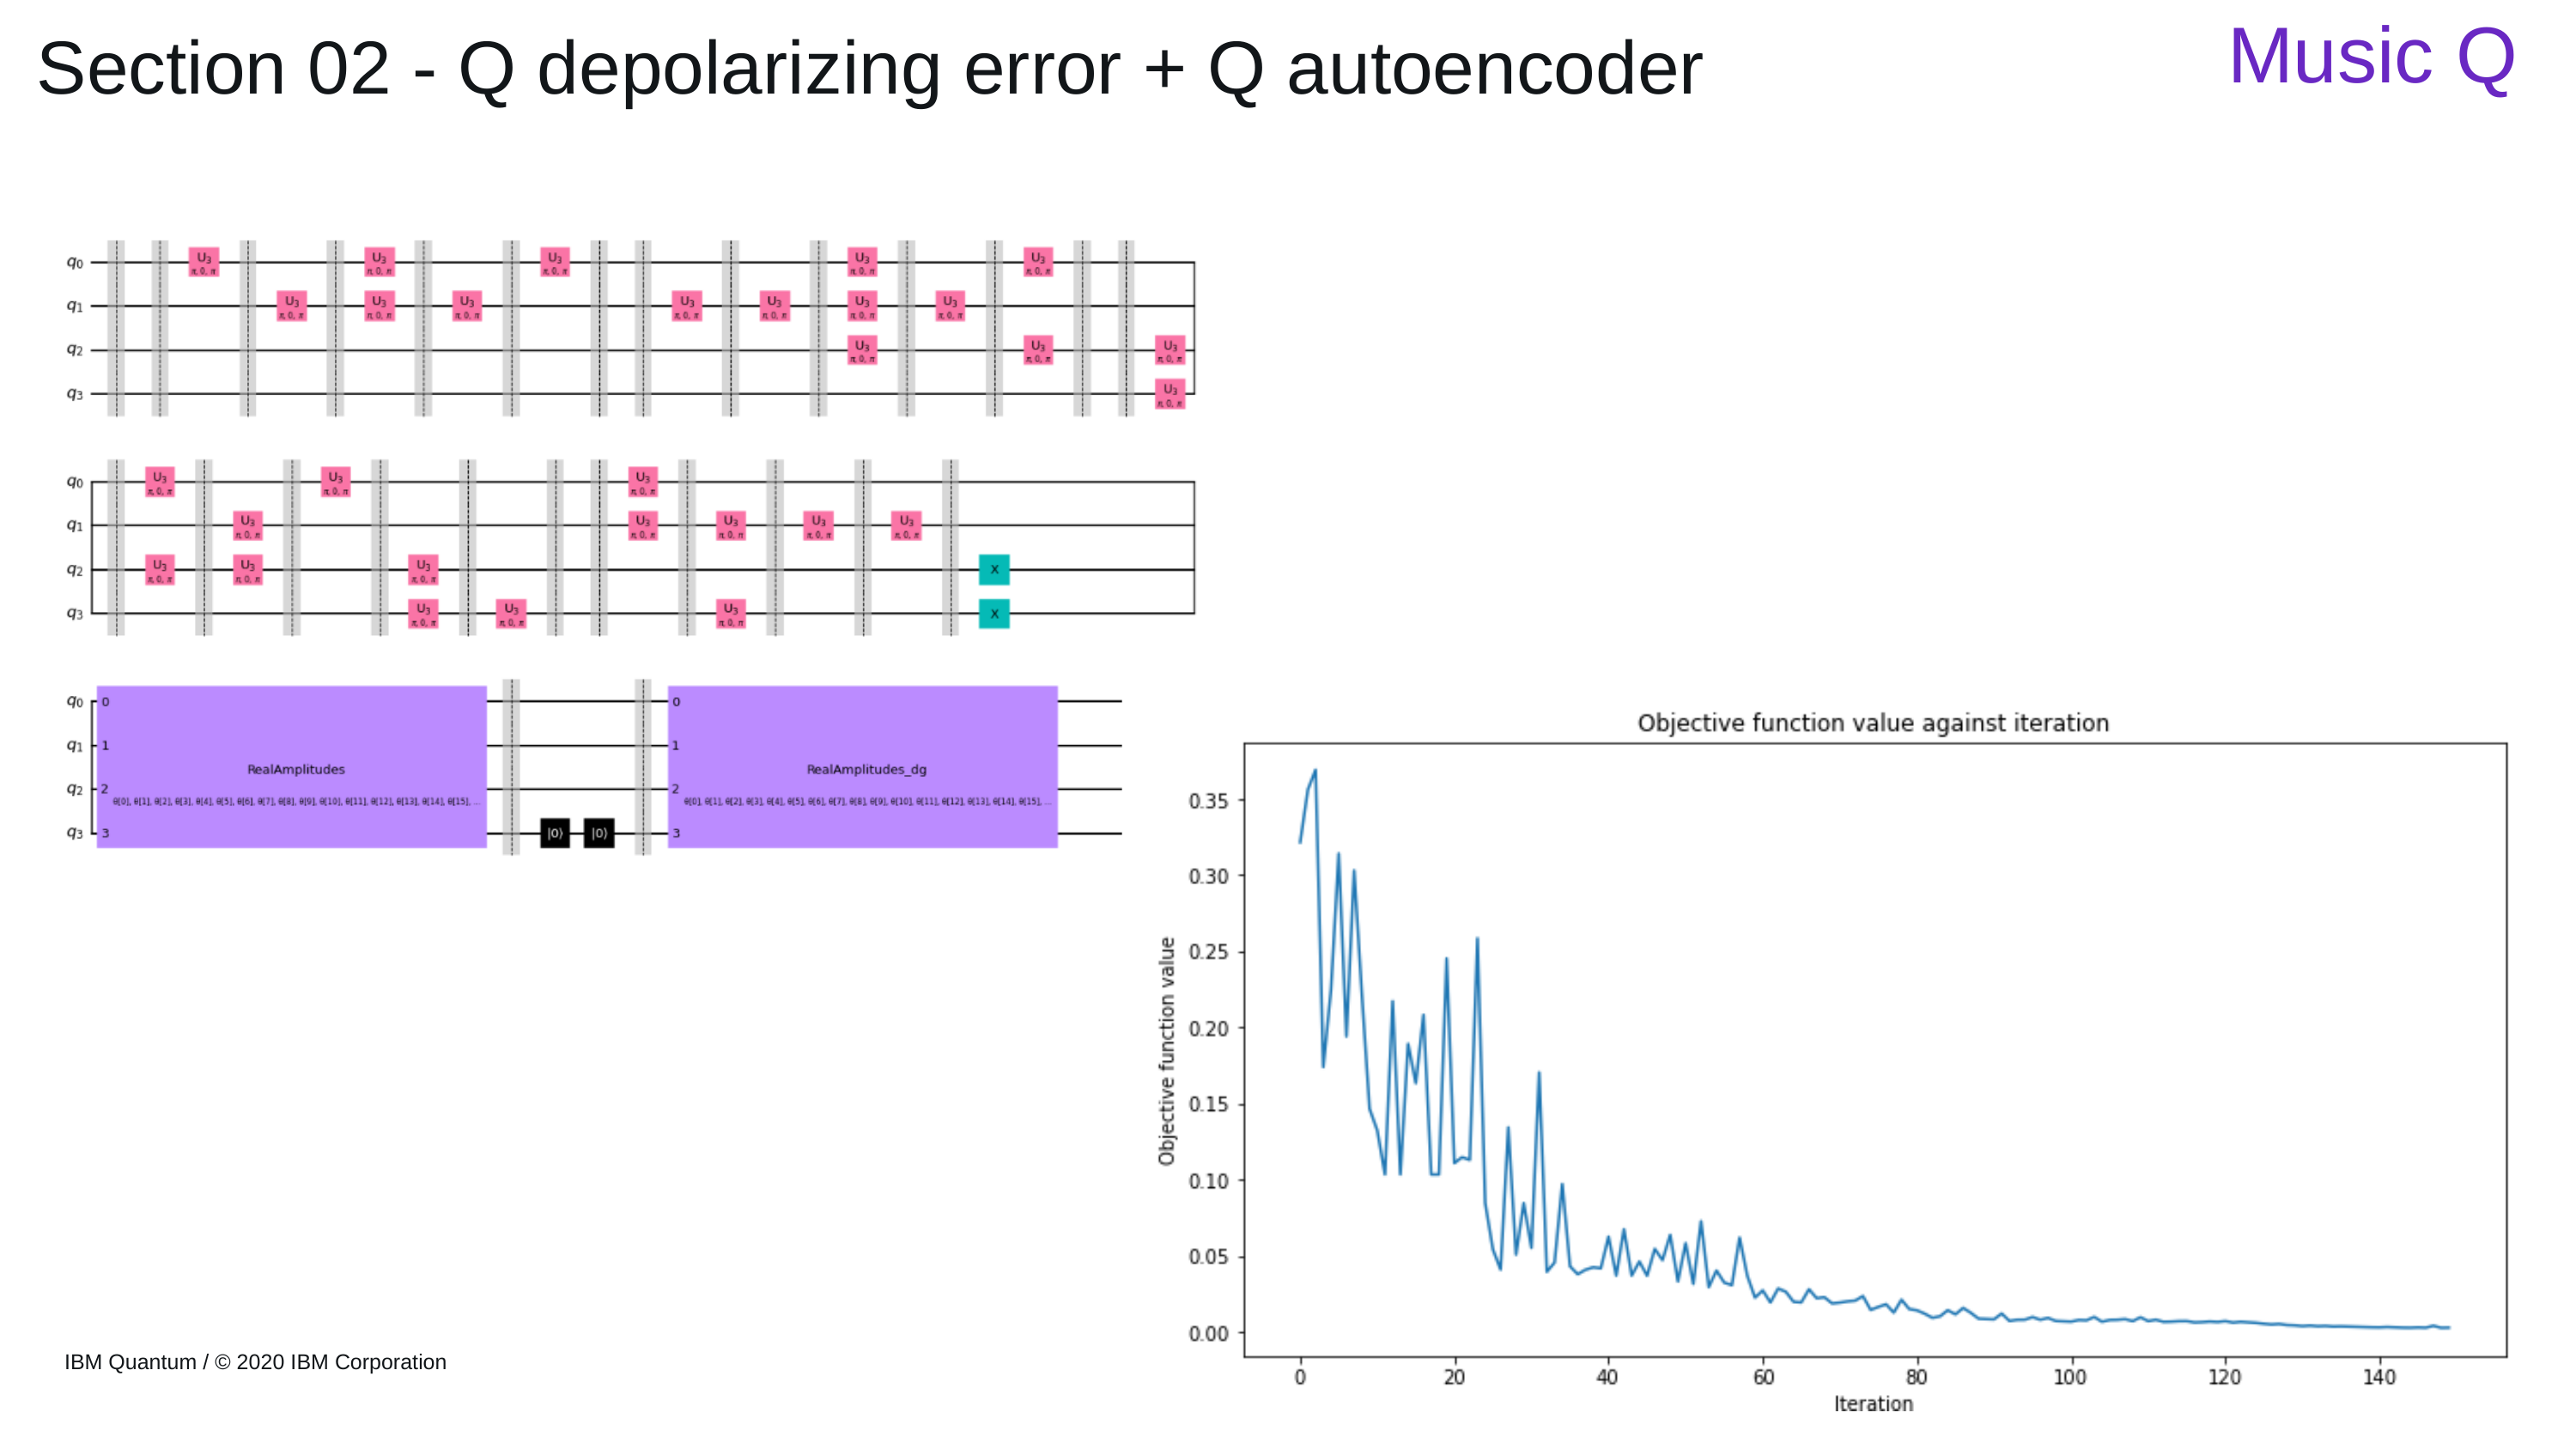

Music Q
Section 02 - Q depolarizing error + Q autoencoder

IBM Quantum / © 2020 IBM Corporation